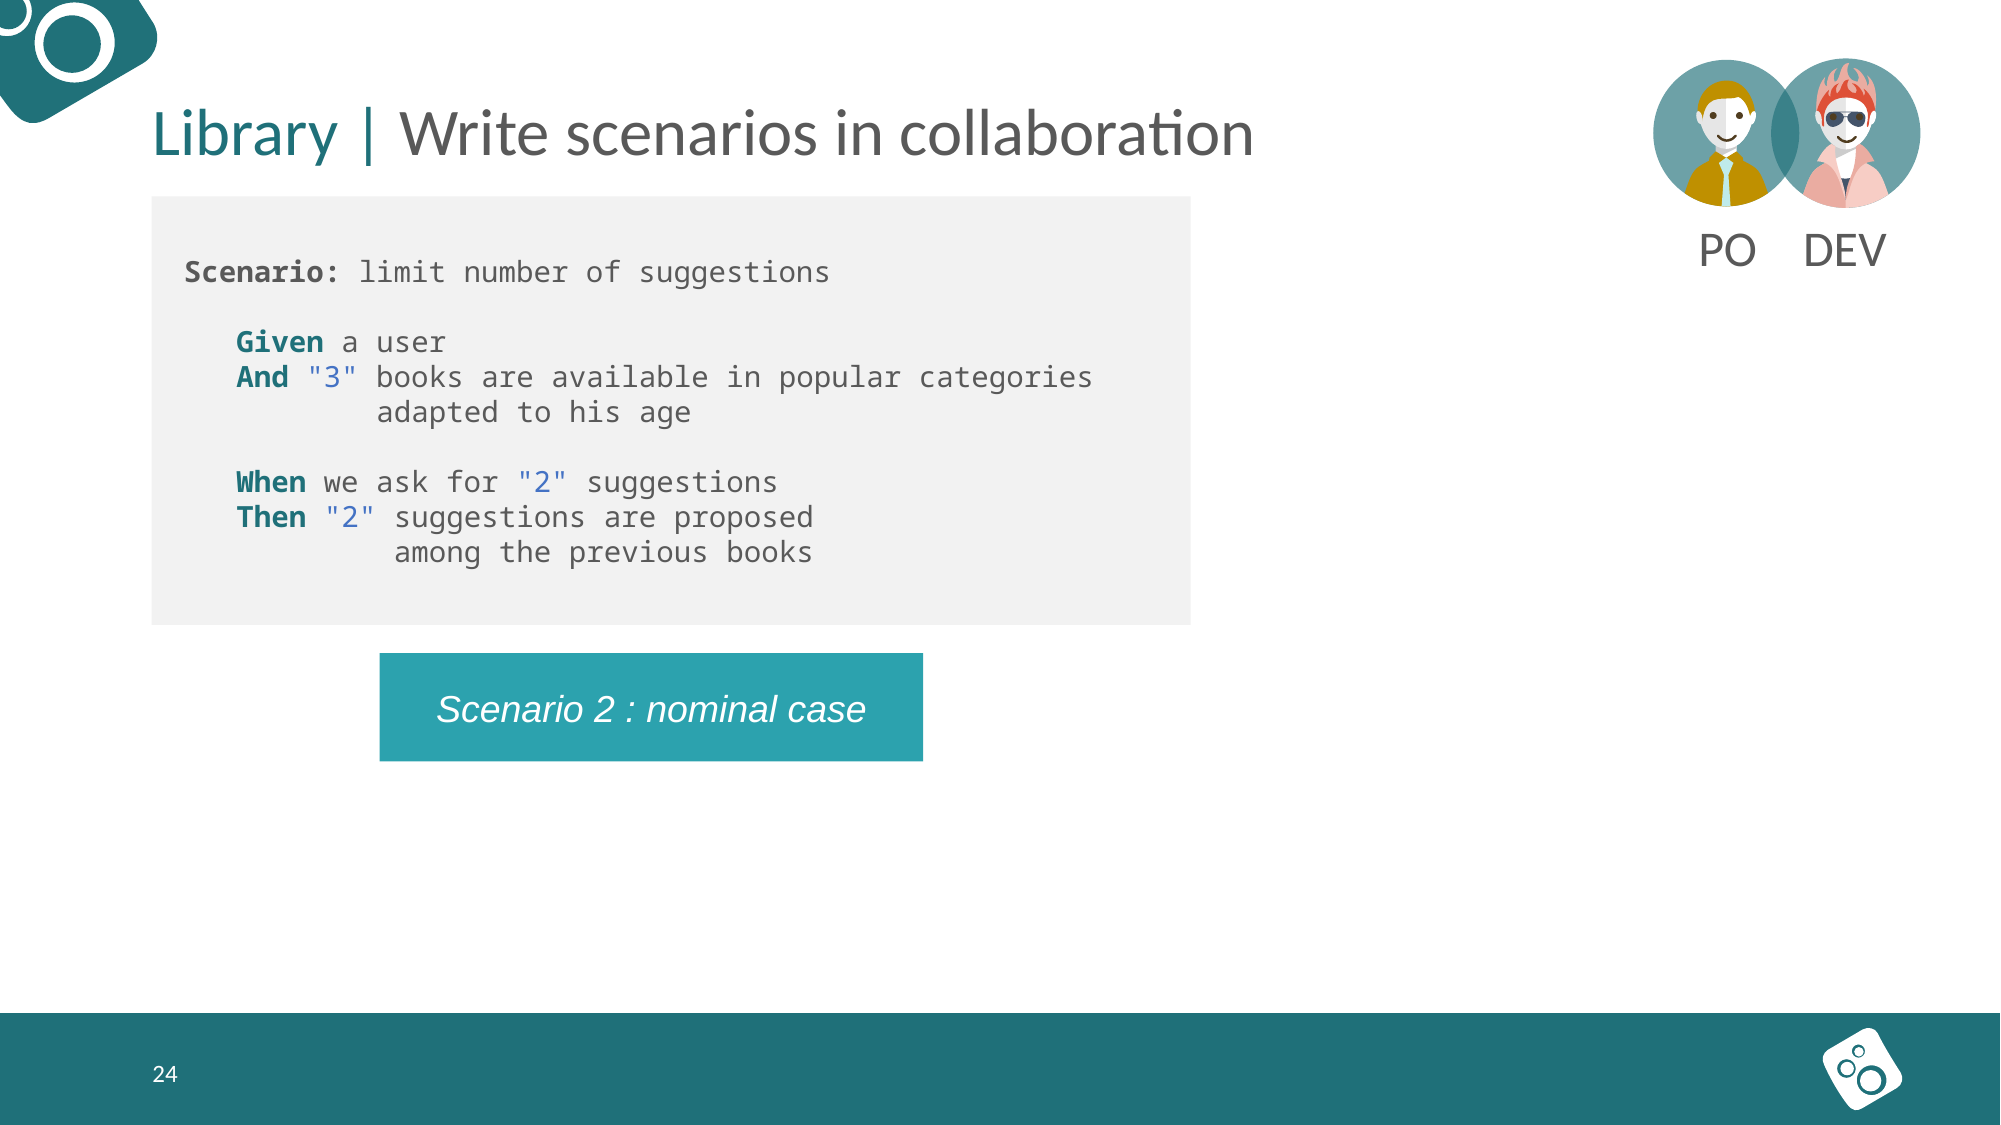

# Library | Write scenarios in collaboration

 Scenario: limit number of suggestions

    Given a user
    And "3" books are available in popular categories
            adapted to his age

    When we ask for "2" suggestions
    Then "2" suggestions are proposed
             among the previous books
PO
DEV
Scenario 2 : nominal case
24